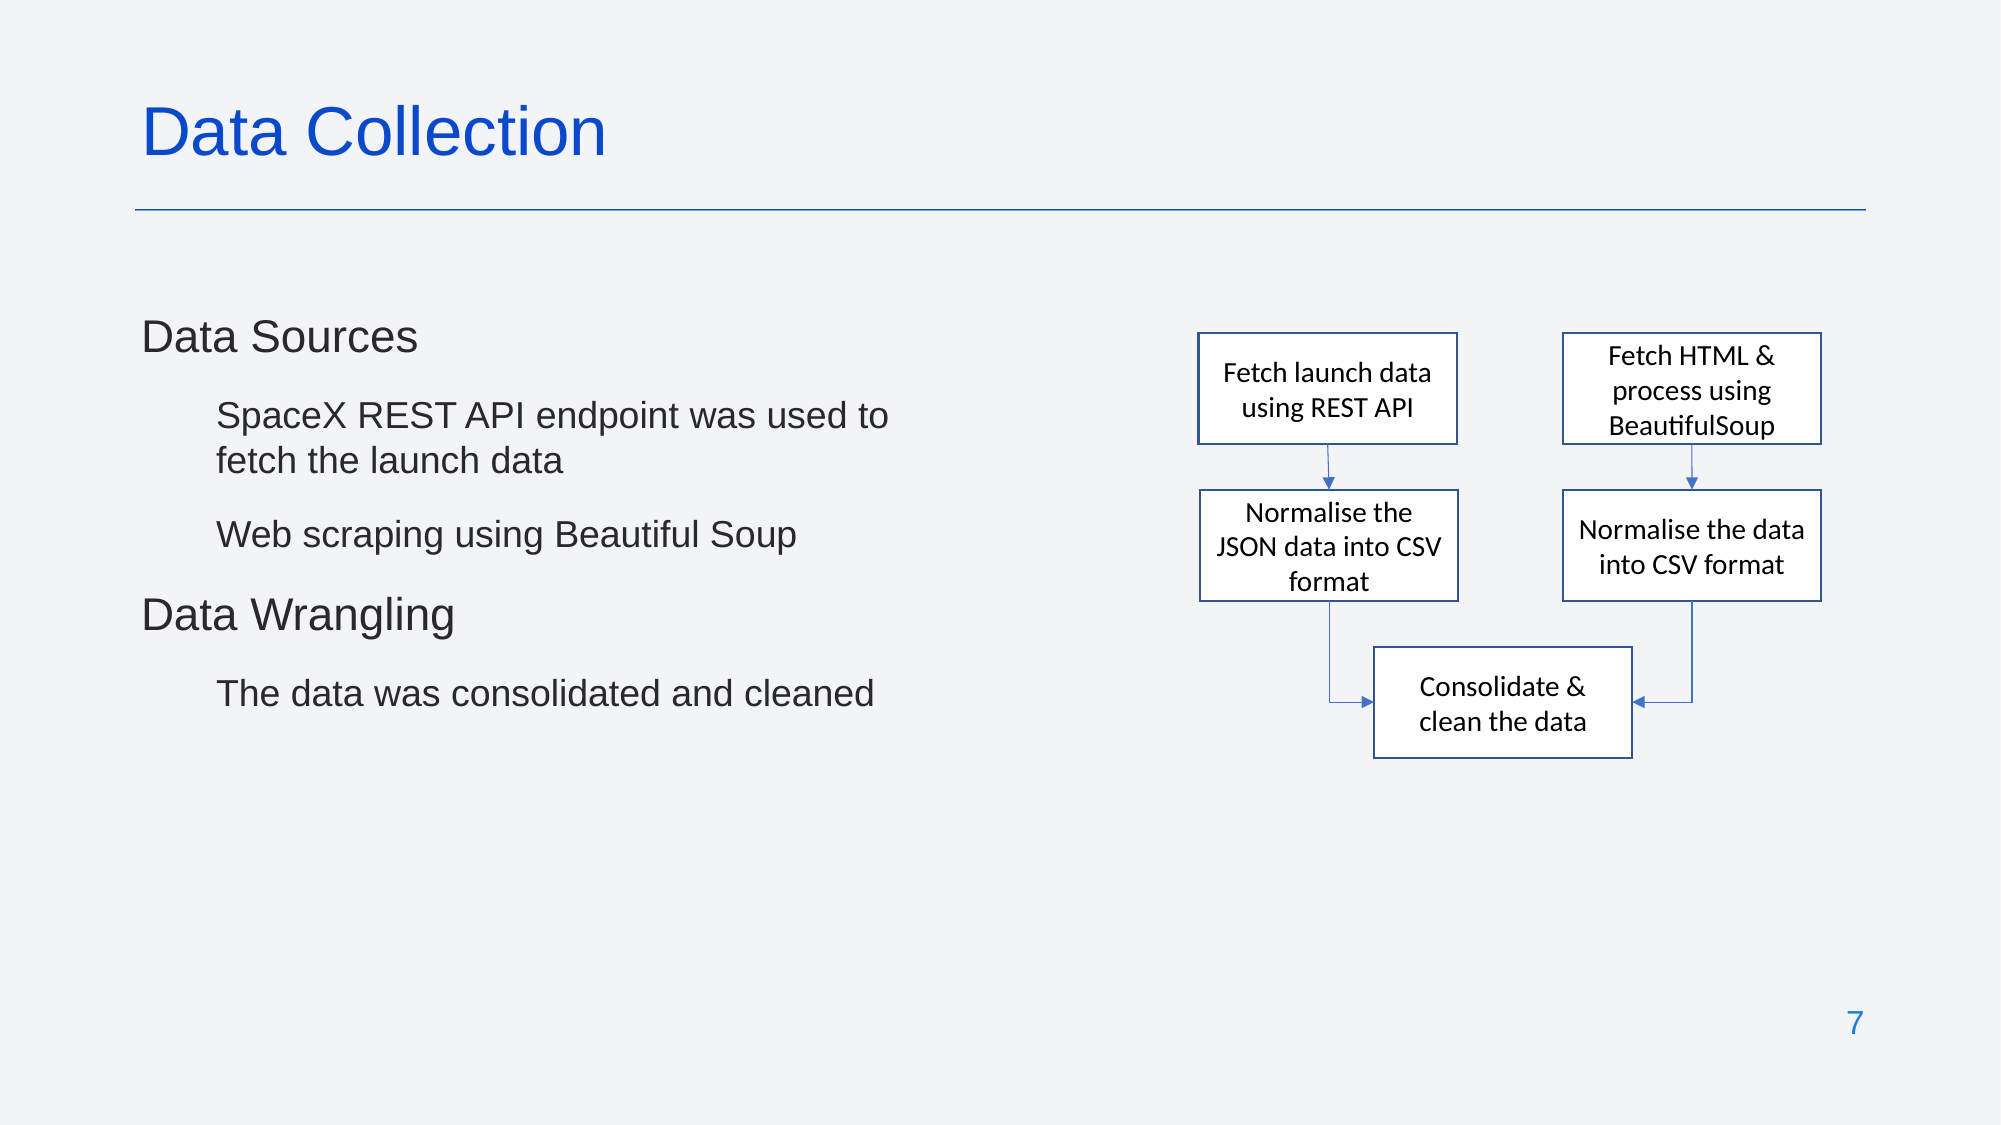

Data Collection
Data Sources
SpaceX REST API endpoint was used to fetch the launch data
Web scraping using Beautiful Soup
Data Wrangling
The data was consolidated and cleaned
Fetch launch data using REST API
Fetch HTML & process using BeautifulSoup
Normalise the data into CSV format
Normalise the JSON data into CSV format
Consolidate & clean the data
7